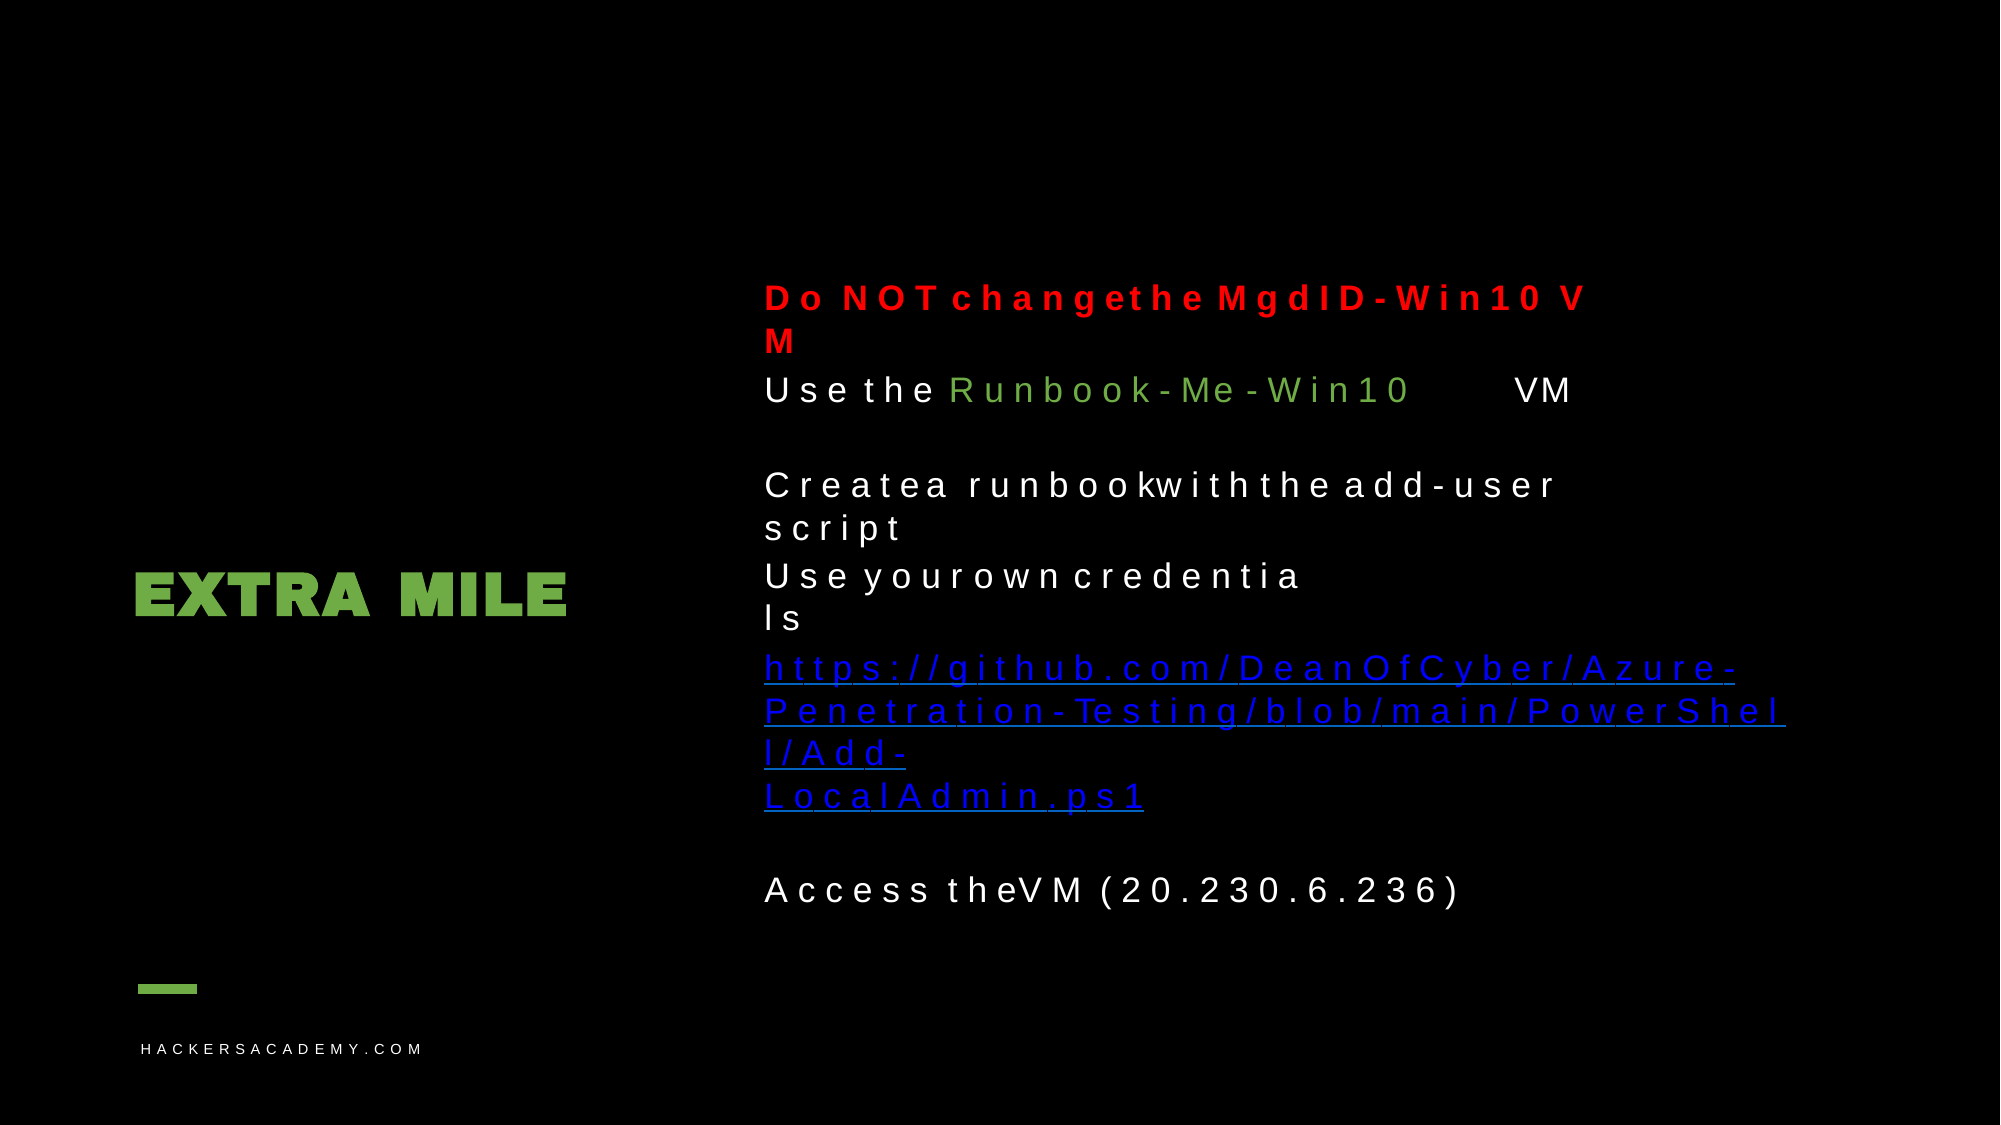

# D o	N O T	c h a n g e	t h e	M g d I D - W i n 1 0  V M
U s e	t h e	R u n b o o k - Me - W i n 1 0	VM

C r e a t e	a	r u n b o o k	w i t h	t h e	a d d - u s e r	s c r i p t
U s e	y o u r	o w n	c r e d e n t i a l s
EXTRA MILE
h t t p s : / / g i t h u b . c o m / D e a n O f C y b e r / A z u r e -
P e n e t r a t i o n - Te s t i n g / b l o b / m a i n / P o w e r S h e l l / A d d -
L o c a l A d m i n . p s 1

A c c e s s  t h e	V M	( 2 0 . 2 3 0 . 6 . 2 3 6 )

H A C K E R S A C A D E M Y . C O M